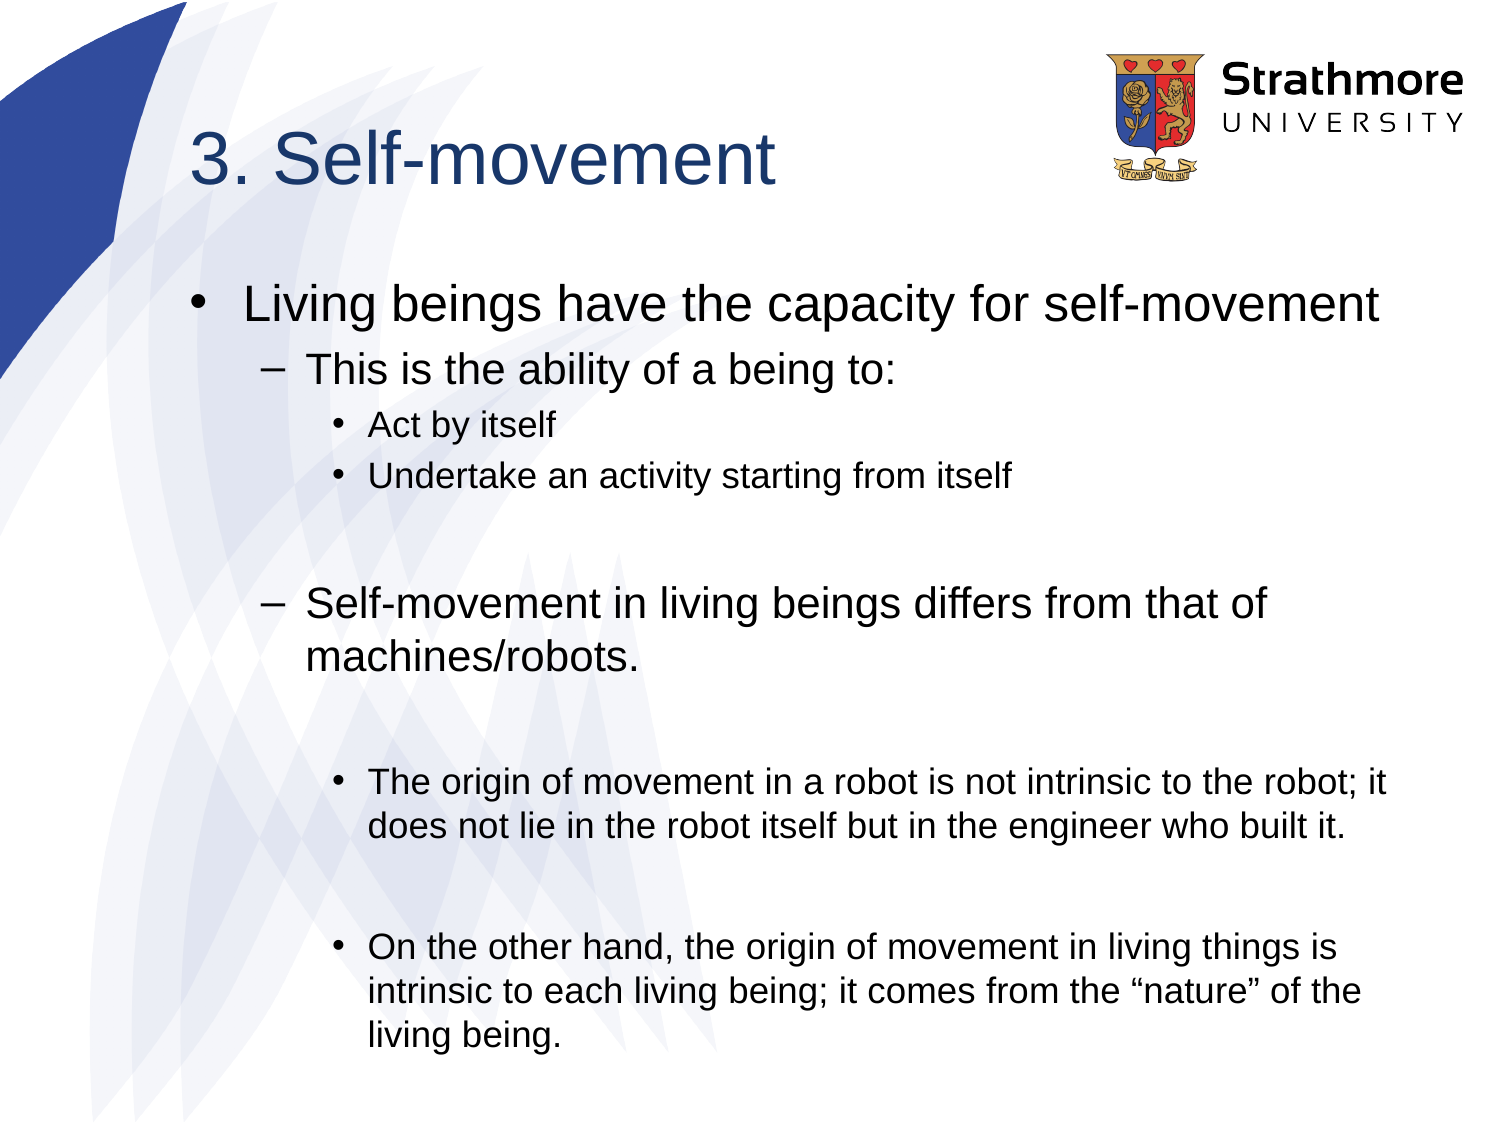

# 3. Self-movement
Living beings have the capacity for self-movement
This is the ability of a being to:
Act by itself
Undertake an activity starting from itself

Self-movement in living beings differs from that of machines/robots.

The origin of movement in a robot is not intrinsic to the robot; it does not lie in the robot itself but in the engineer who built it.

On the other hand, the origin of movement in living things is intrinsic to each living being; it comes from the “nature” of the living being.